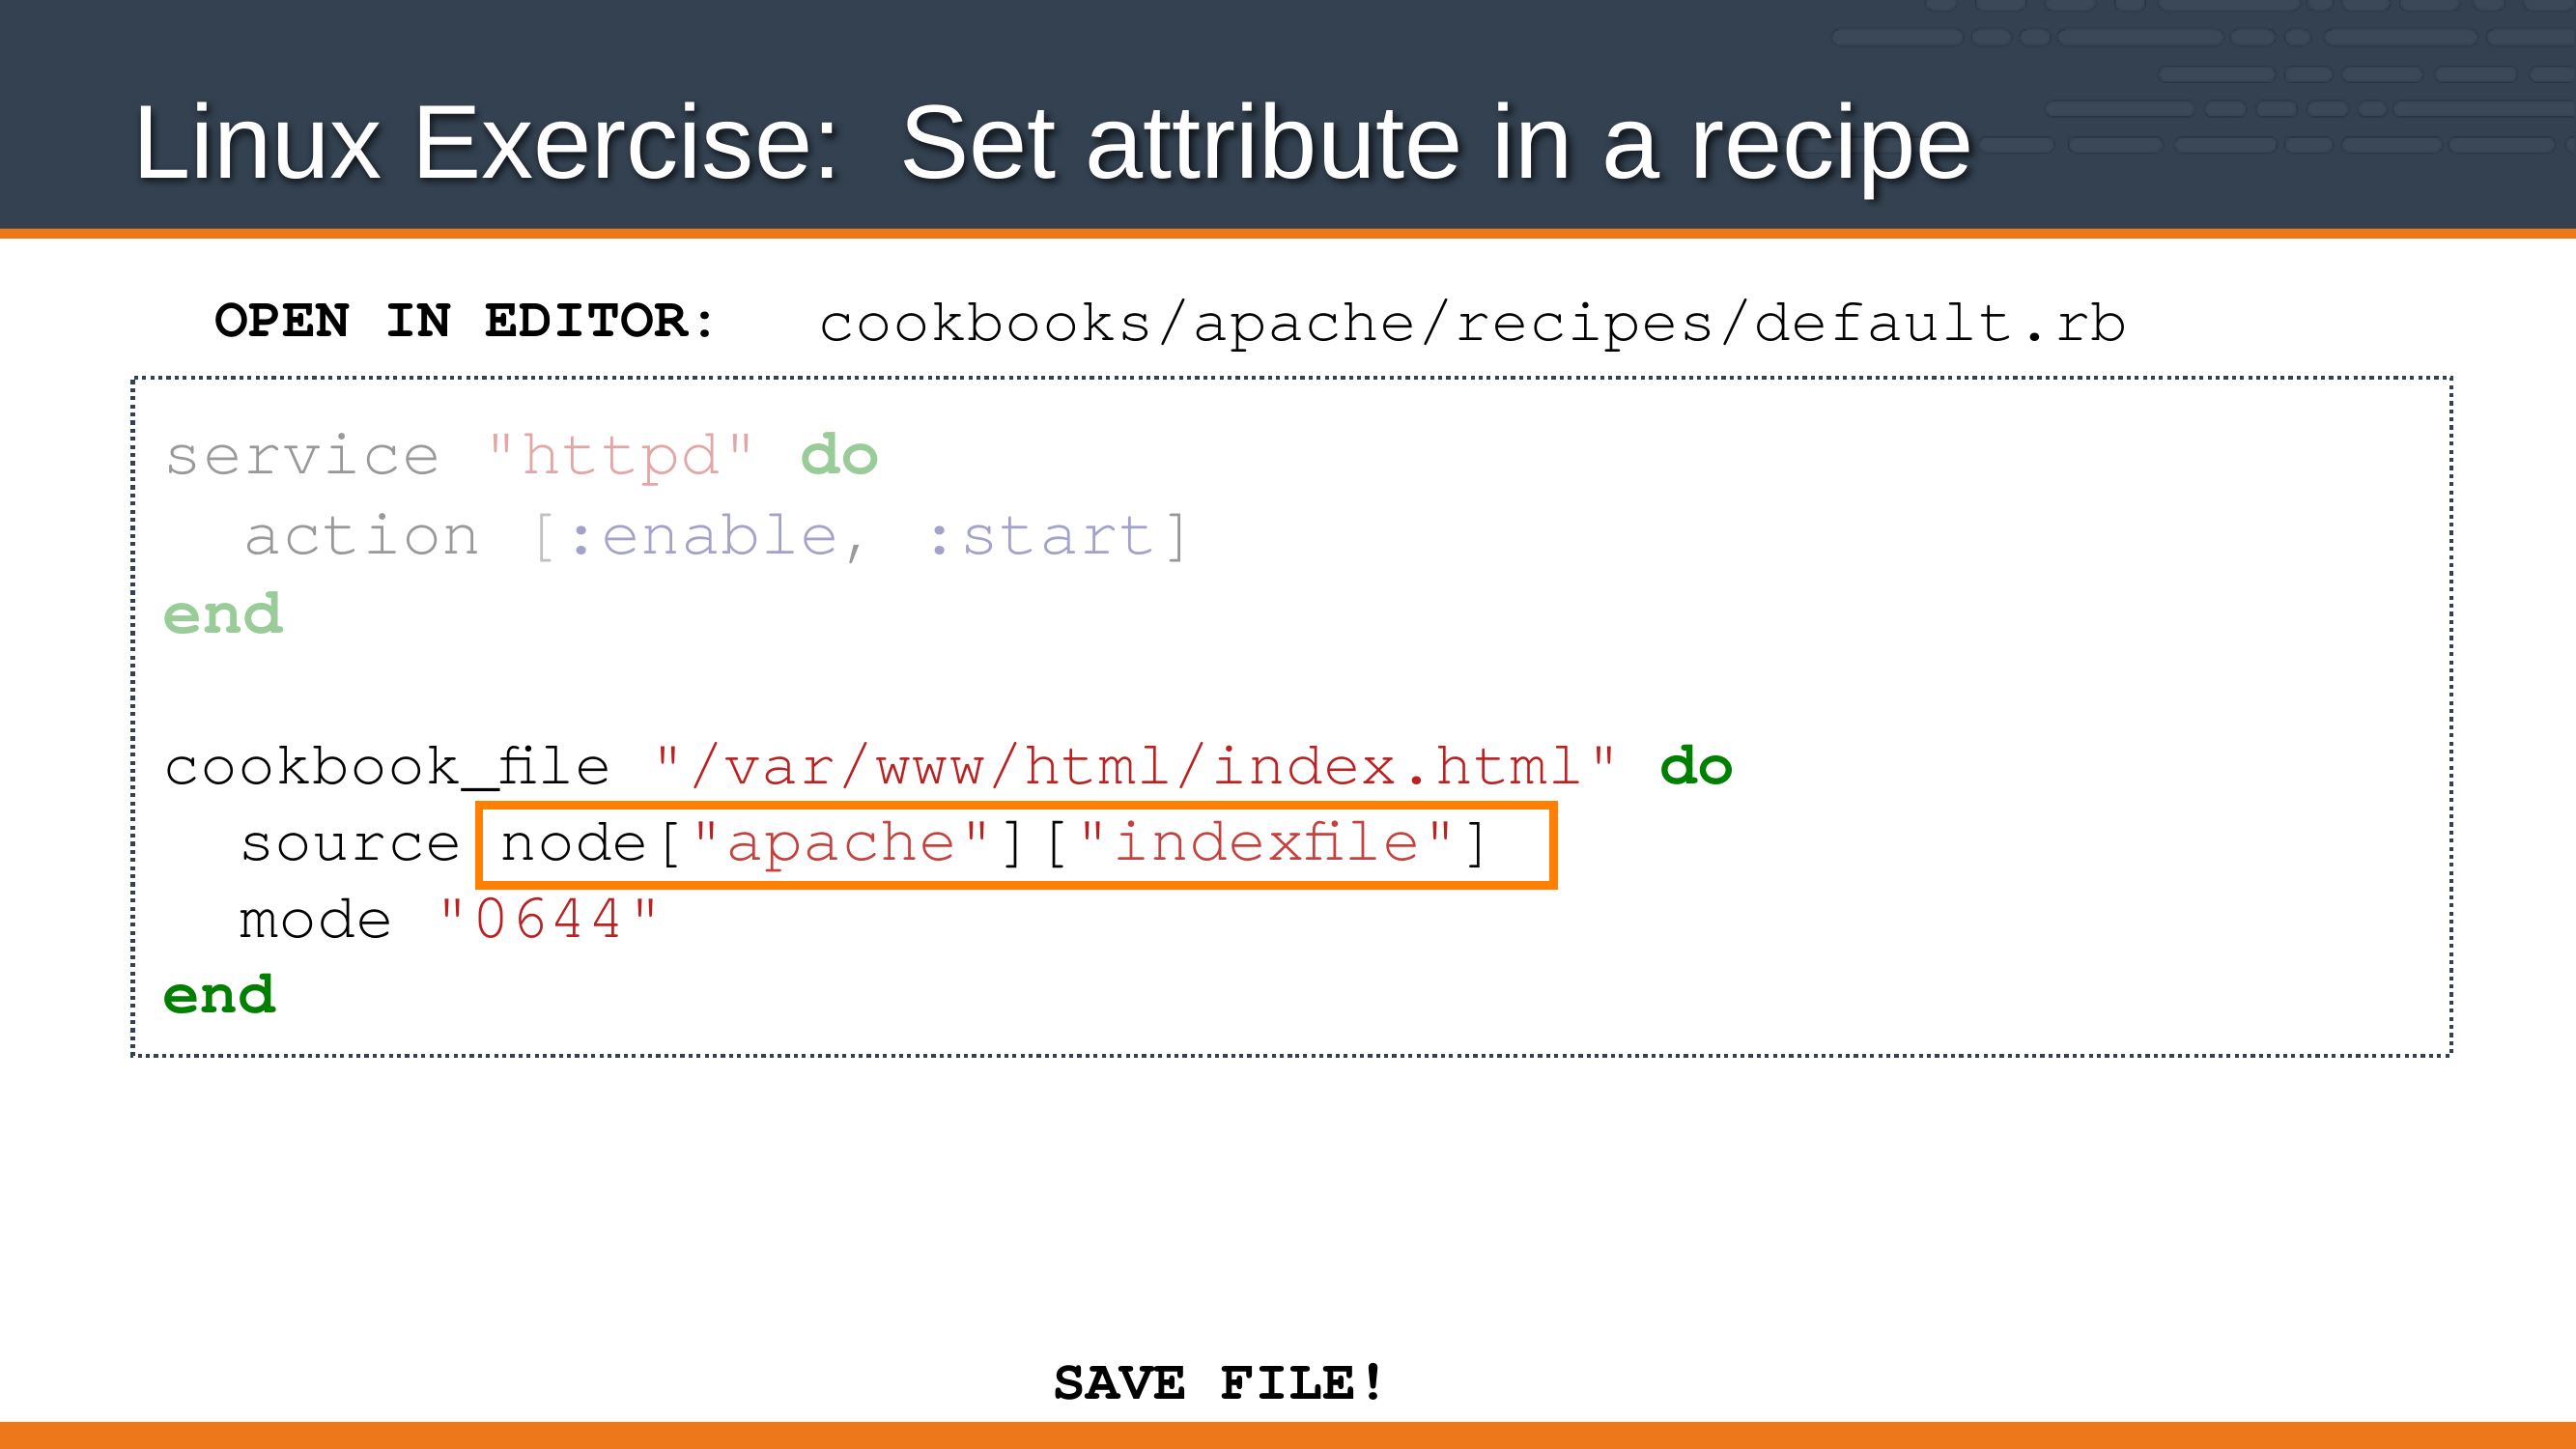

# Linux Exercise:  Set attribute in a recipe
cookbooks/apache/recipes/default.rb
OPEN IN EDITOR:
service "httpd" do
  action [:enable, :start]
end

cookbook_file "/var/www/html/index.html" do
  source node["apache"]["indexfile"]
  mode "0644"
end

SAVE FILE!